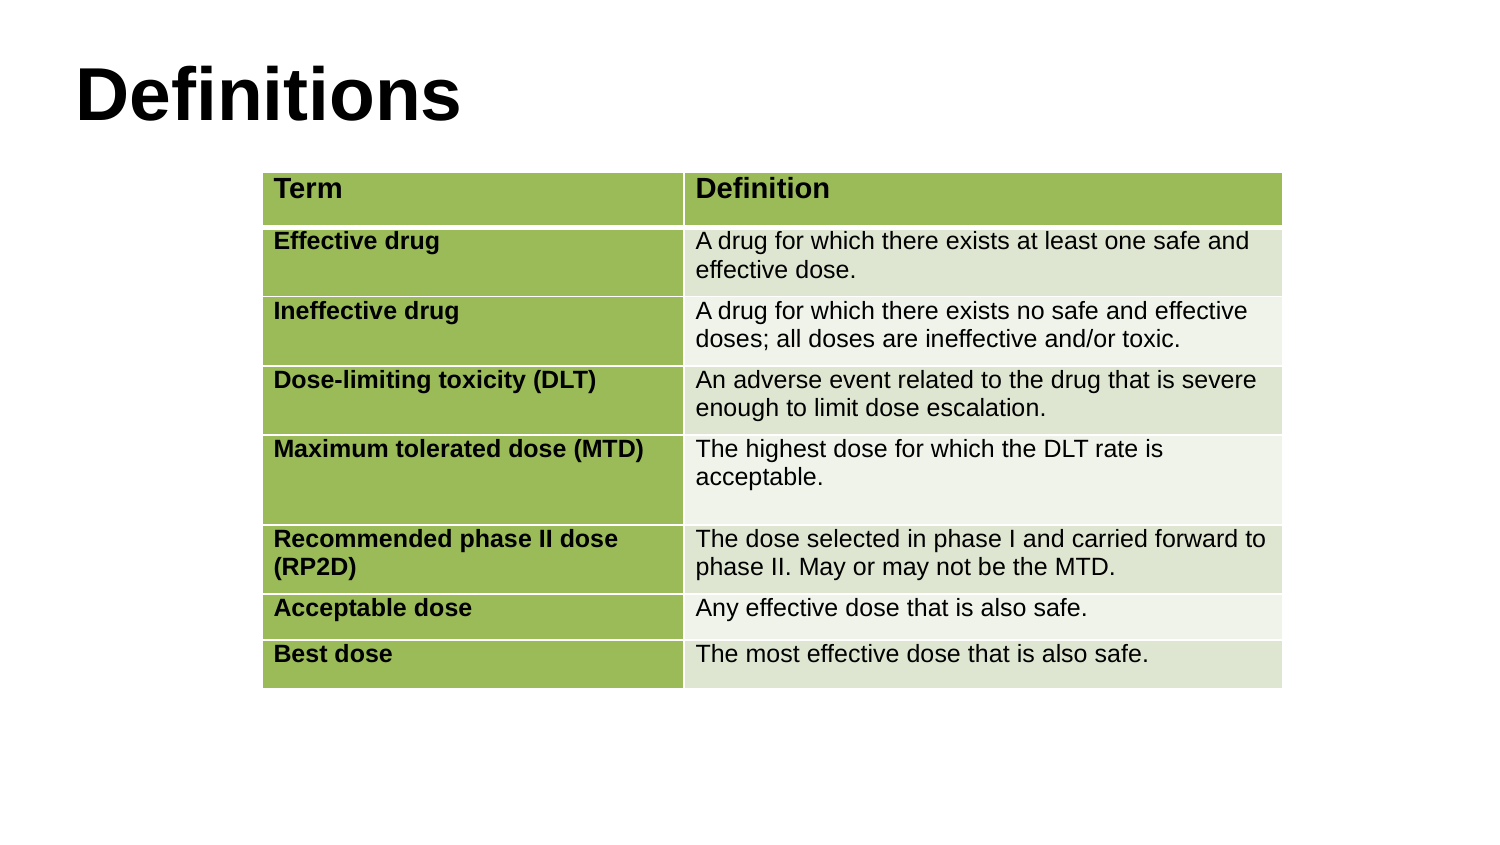

Definitions
| Term | Definition |
| --- | --- |
| Effective drug | A drug for which there exists at least one safe and effective dose. |
| Ineffective drug | A drug for which there exists no safe and effective doses; all doses are ineffective and/or toxic. |
| Dose-limiting toxicity (DLT) | An adverse event related to the drug that is severe enough to limit dose escalation. |
| Maximum tolerated dose (MTD) | The highest dose for which the DLT rate is acceptable. |
| Recommended phase II dose (RP2D) | The dose selected in phase I and carried forward to phase II. May or may not be the MTD. |
| Acceptable dose | Any effective dose that is also safe. |
| Best dose | The most effective dose that is also safe. |